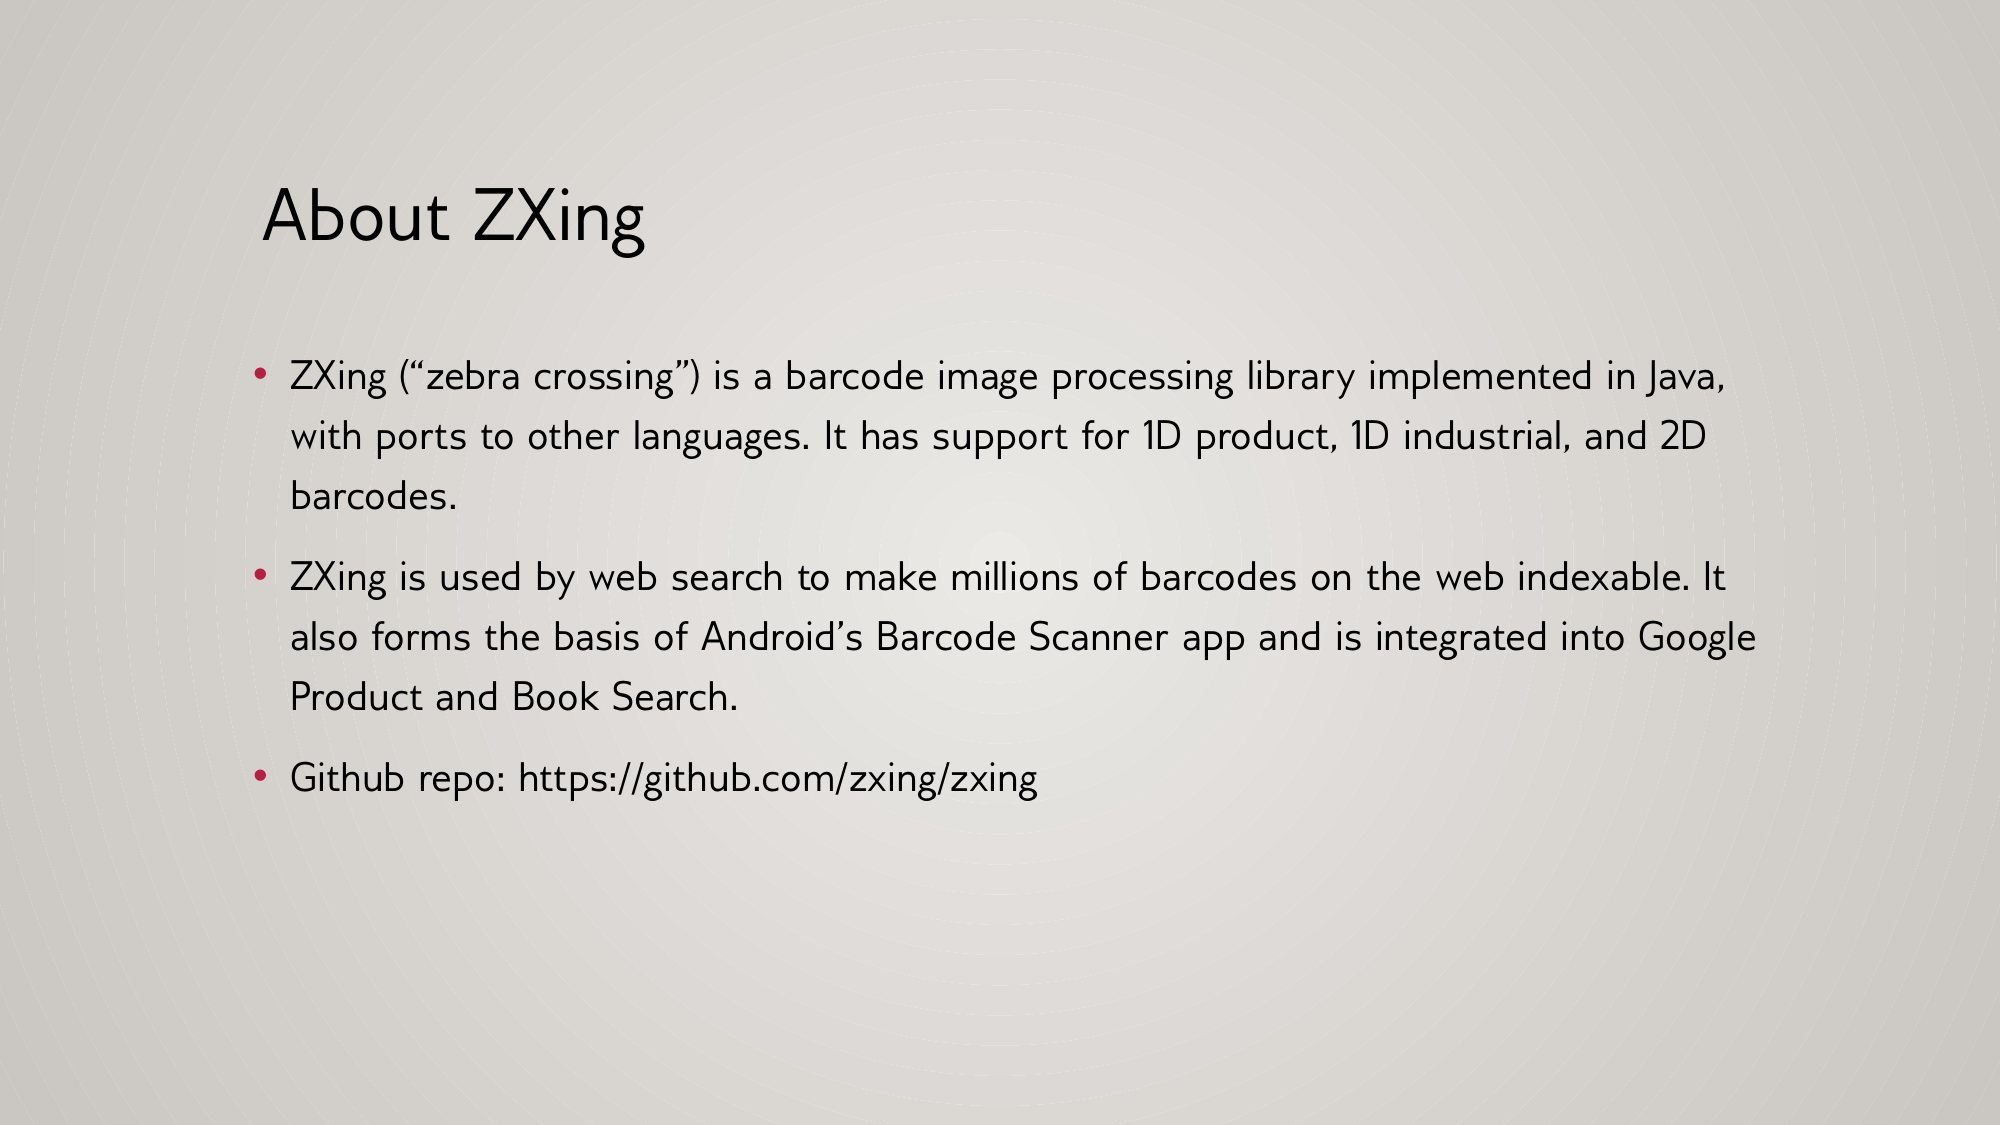

About ZXing
ZXing (“zebra crossing”) is a barcode image processing library implemented in Java, with ports to other languages. It has support for 1D product, 1D industrial, and 2D barcodes.
ZXing is used by web search to make millions of barcodes on the web indexable. It also forms the basis of Android’s Barcode Scanner app and is integrated into Google Product and Book Search.
Github repo: https://github.com/zxing/zxing